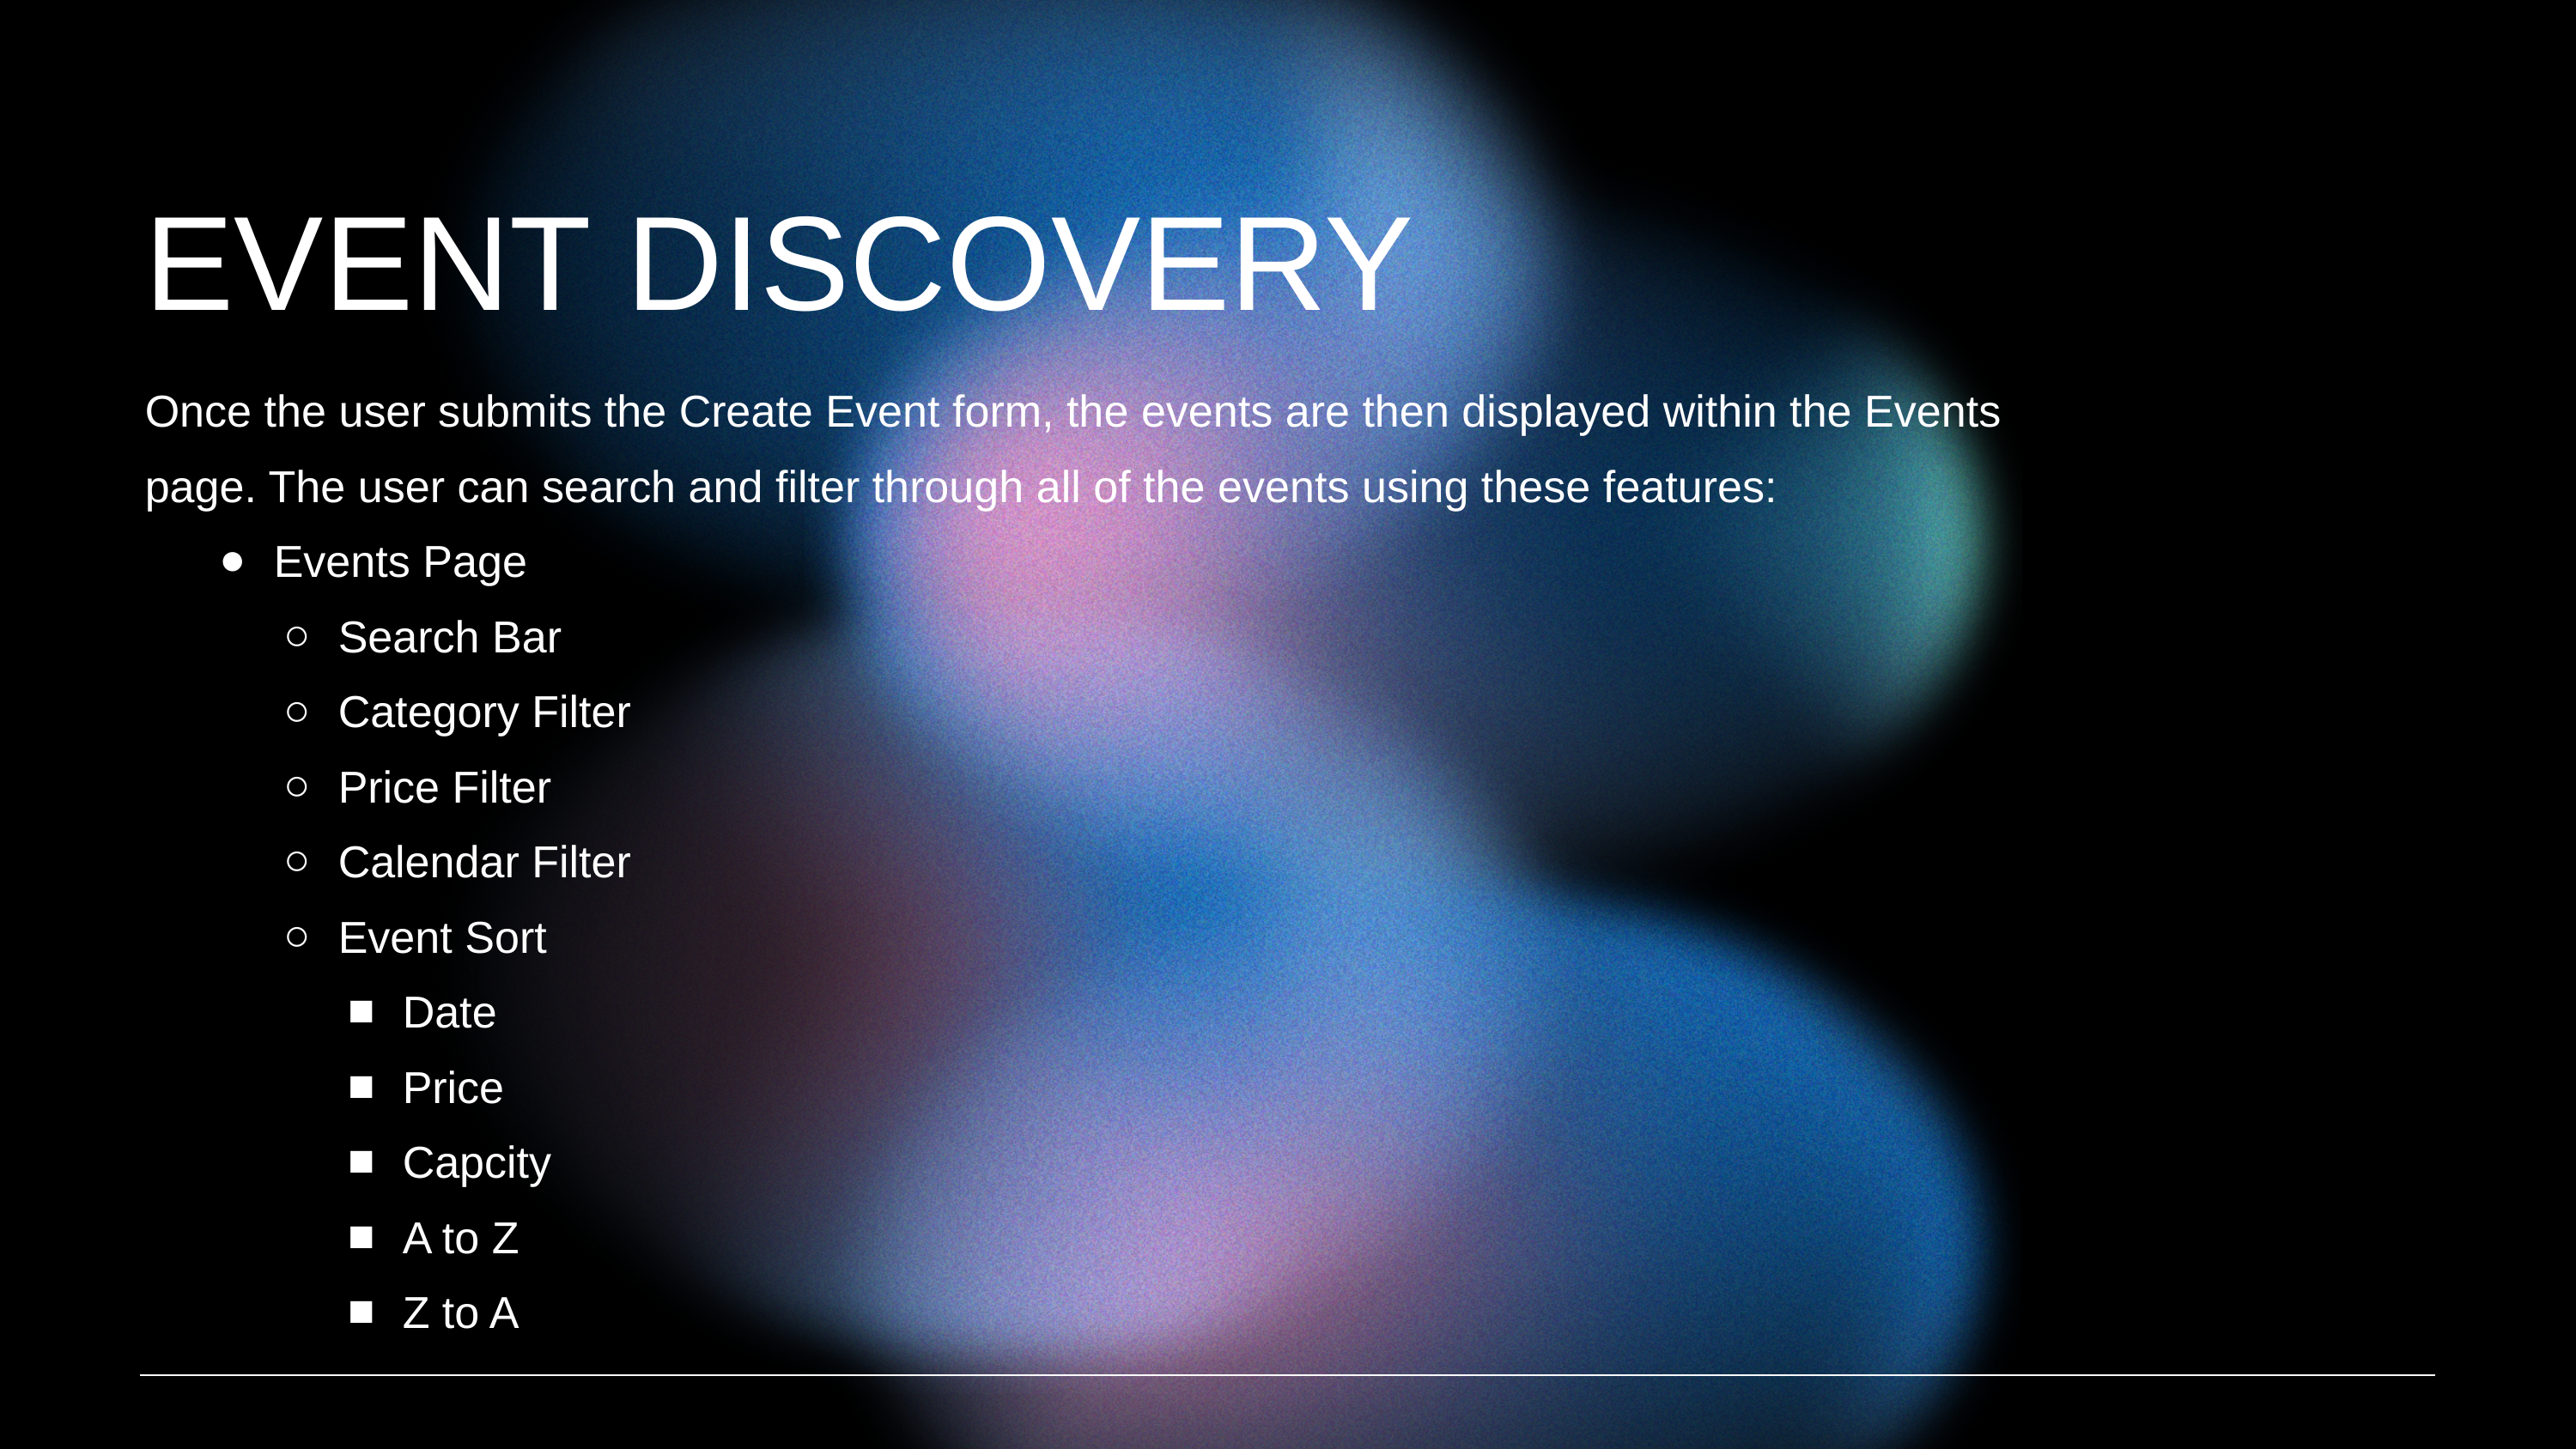

EVENT DISCOVERY
Once the user submits the Create Event form, the events are then displayed within the Events page. The user can search and filter through all of the events using these features:
Events Page
Search Bar
Category Filter
Price Filter
Calendar Filter
Event Sort
Date
Price
Capcity
A to Z
Z to A